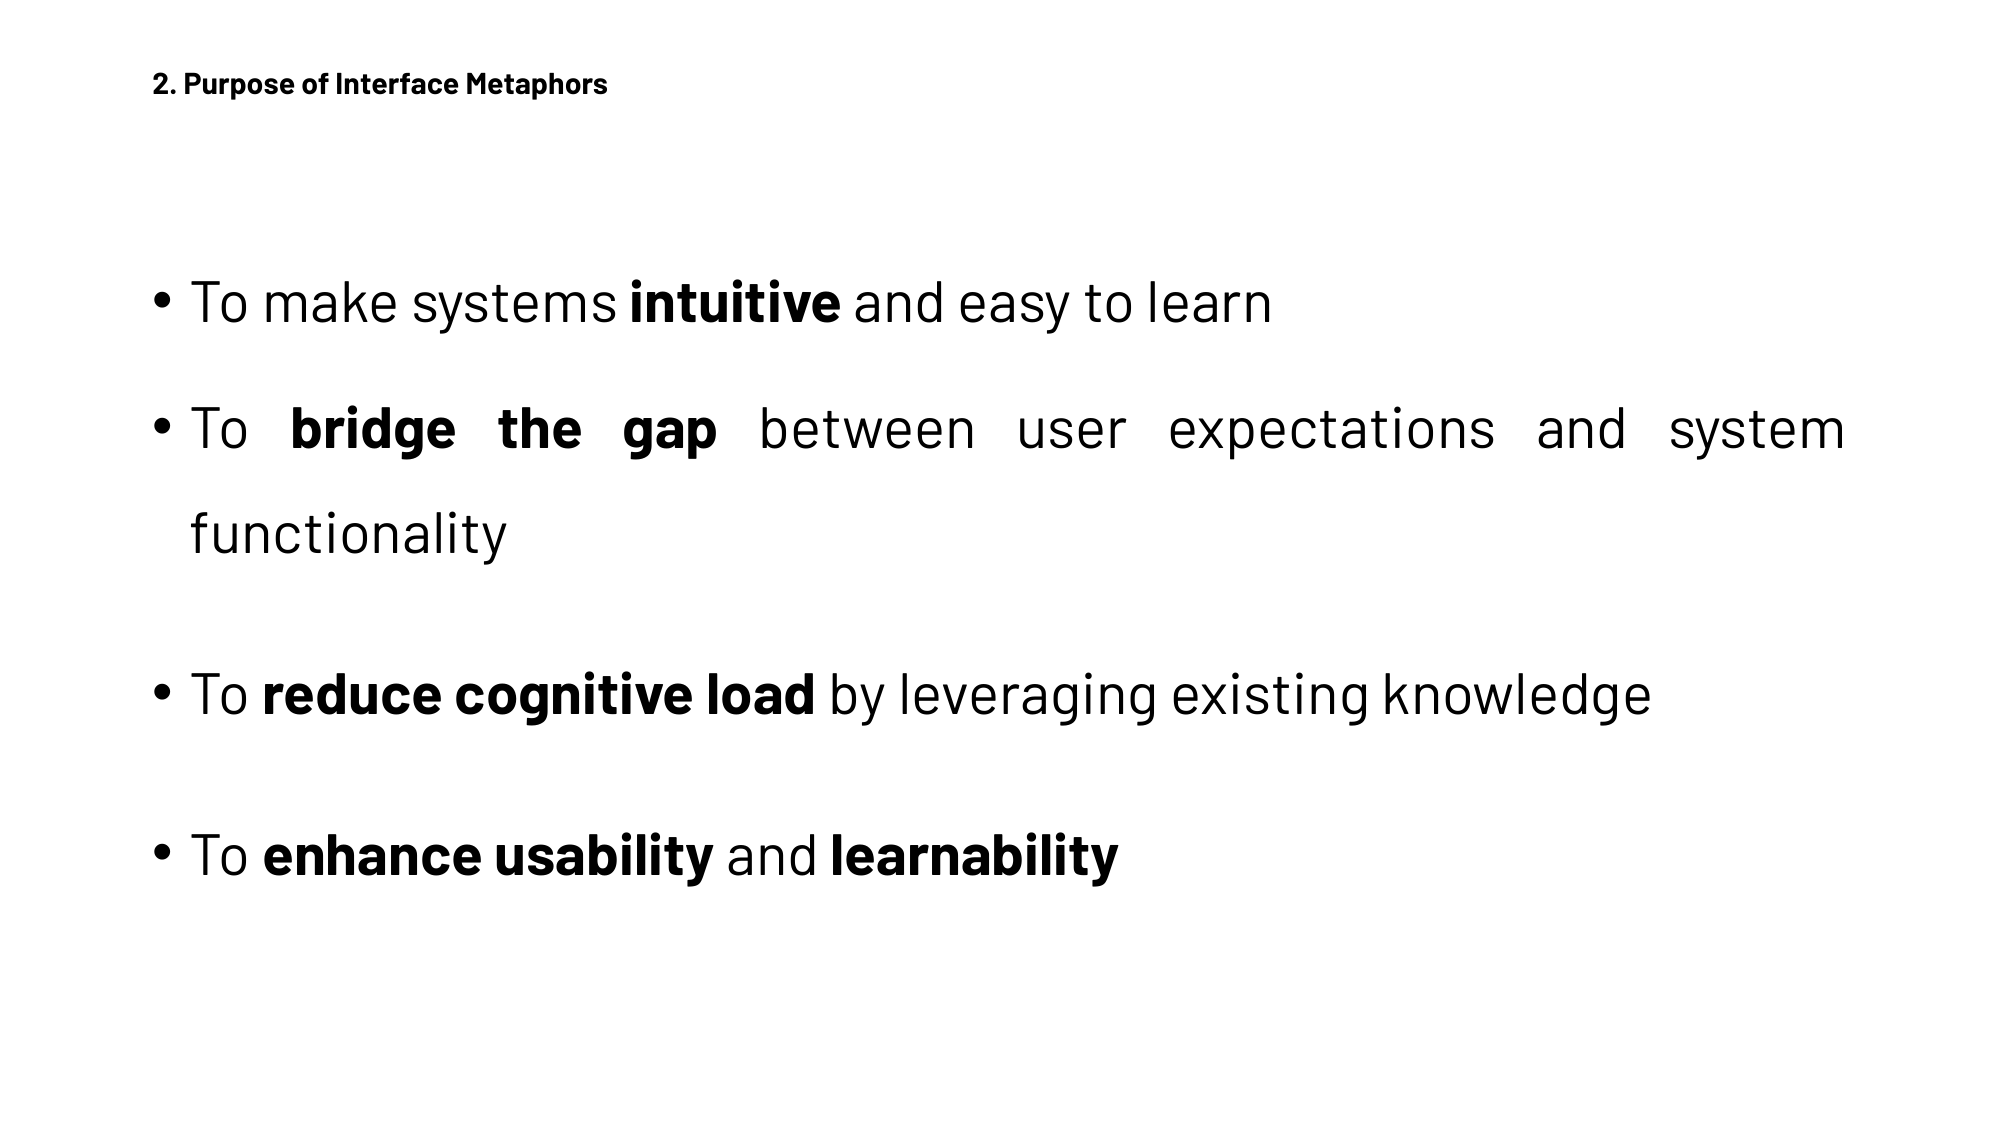

# 2. Purpose of Interface Metaphors
To make systems intuitive and easy to learn
To bridge the gap between user expectations and system functionality
To reduce cognitive load by leveraging existing knowledge
To enhance usability and learnability